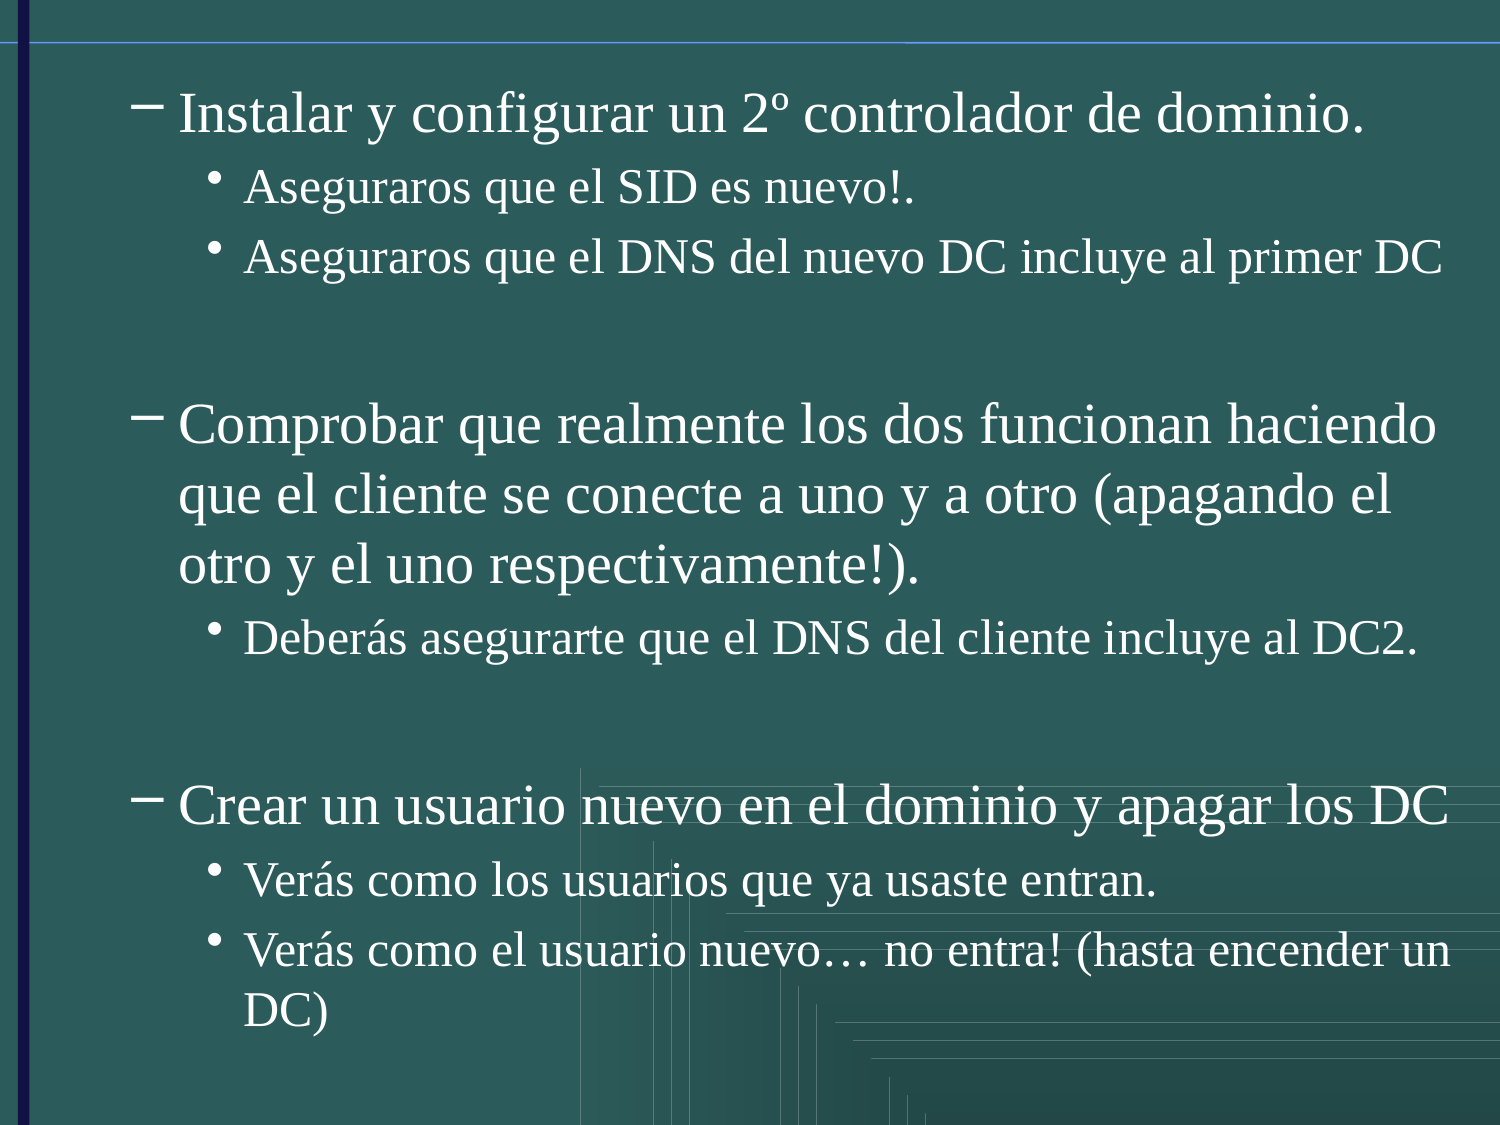

#
Instalar y configurar un 2º controlador de dominio.
Aseguraros que el SID es nuevo!.
Aseguraros que el DNS del nuevo DC incluye al primer DC

Comprobar que realmente los dos funcionan haciendo que el cliente se conecte a uno y a otro (apagando el otro y el uno respectivamente!).
Deberás asegurarte que el DNS del cliente incluye al DC2.

Crear un usuario nuevo en el dominio y apagar los DC
Verás como los usuarios que ya usaste entran.
Verás como el usuario nuevo… no entra! (hasta encender un DC)